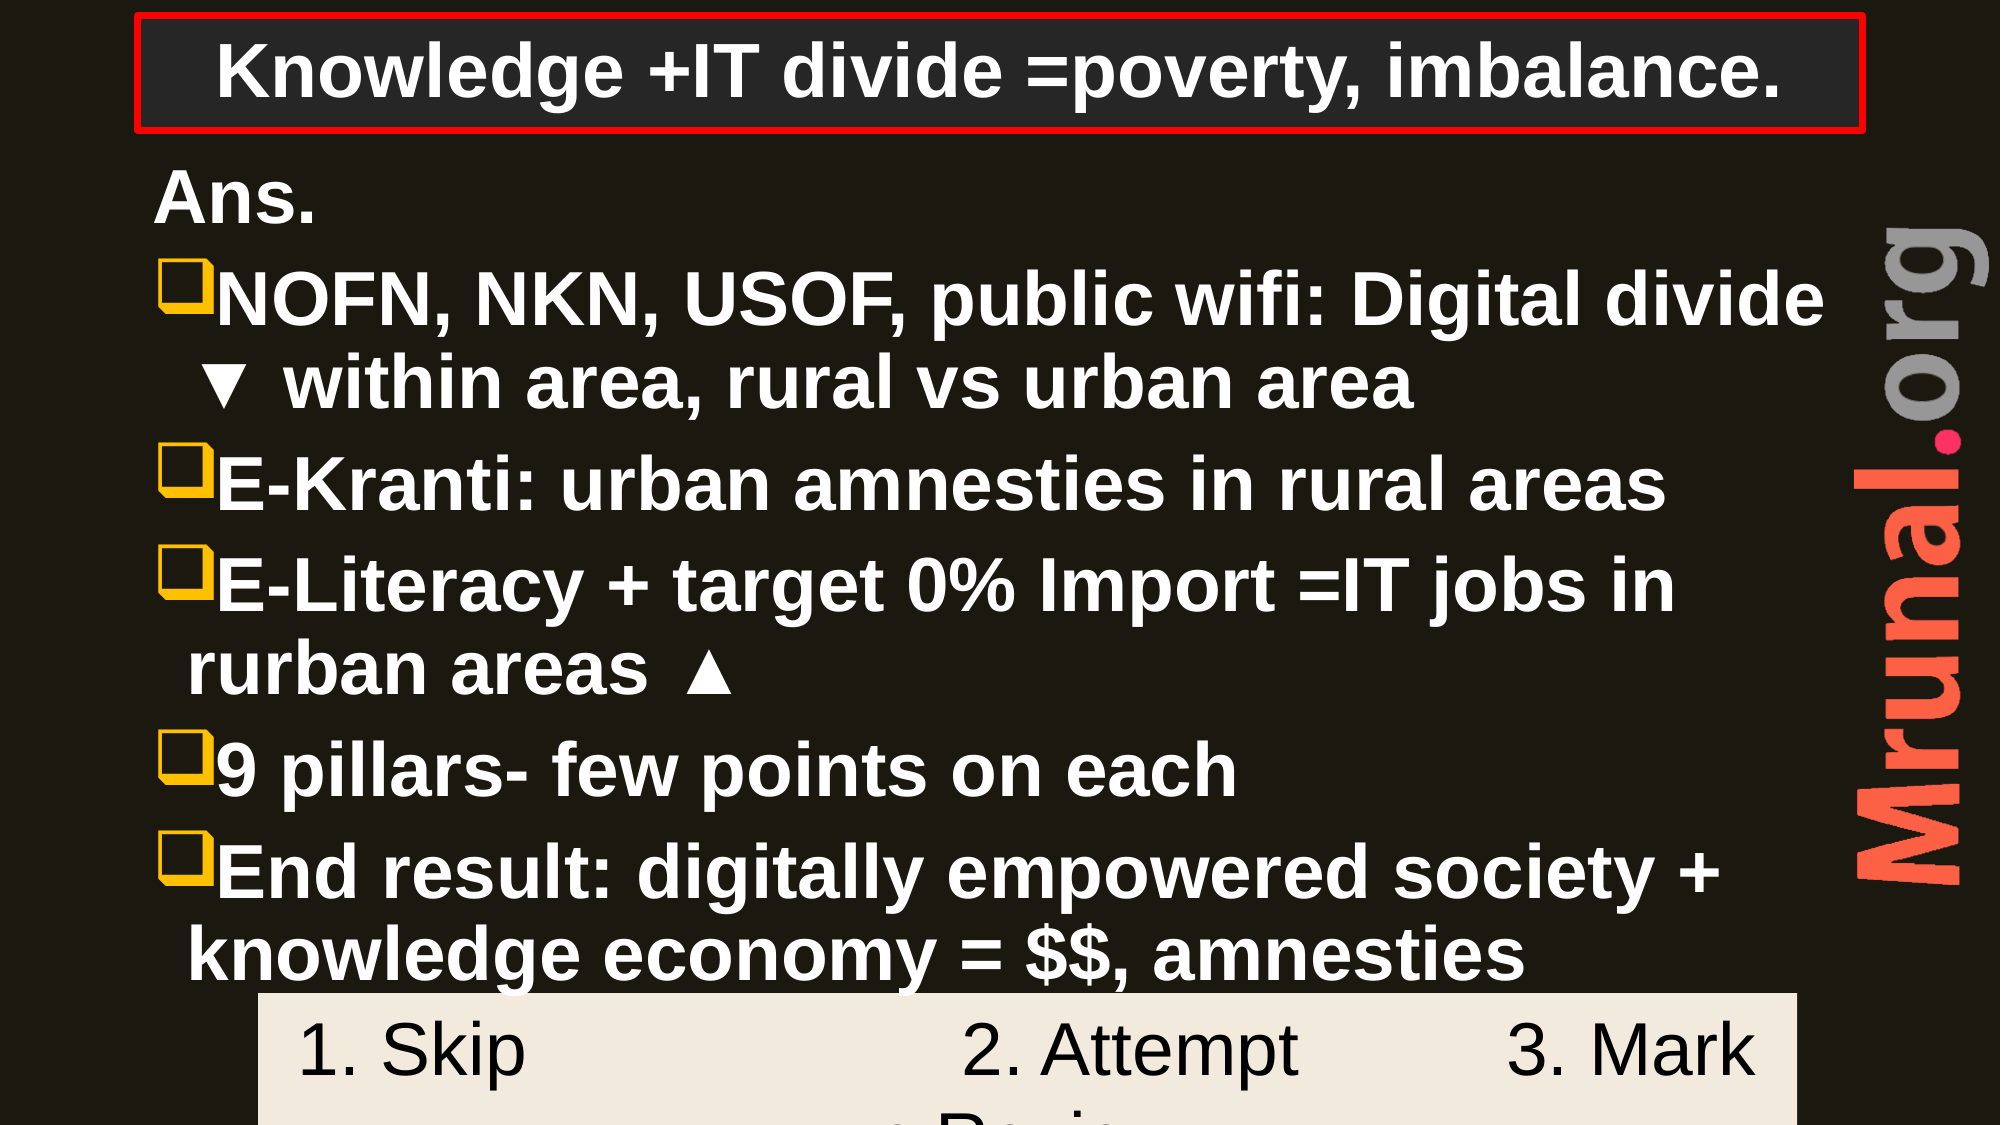

# Knowledge +IT divide =poverty, imbalance.
Ans.
NOFN, NKN, USOF, public wifi: Digital divide ▼ within area, rural vs urban area
E-Kranti: urban amnesties in rural areas
E-Literacy + target 0% Import =IT jobs in rurban areas ▲
9 pillars- few points on each
End result: digitally empowered society + knowledge economy = $$, amnesties